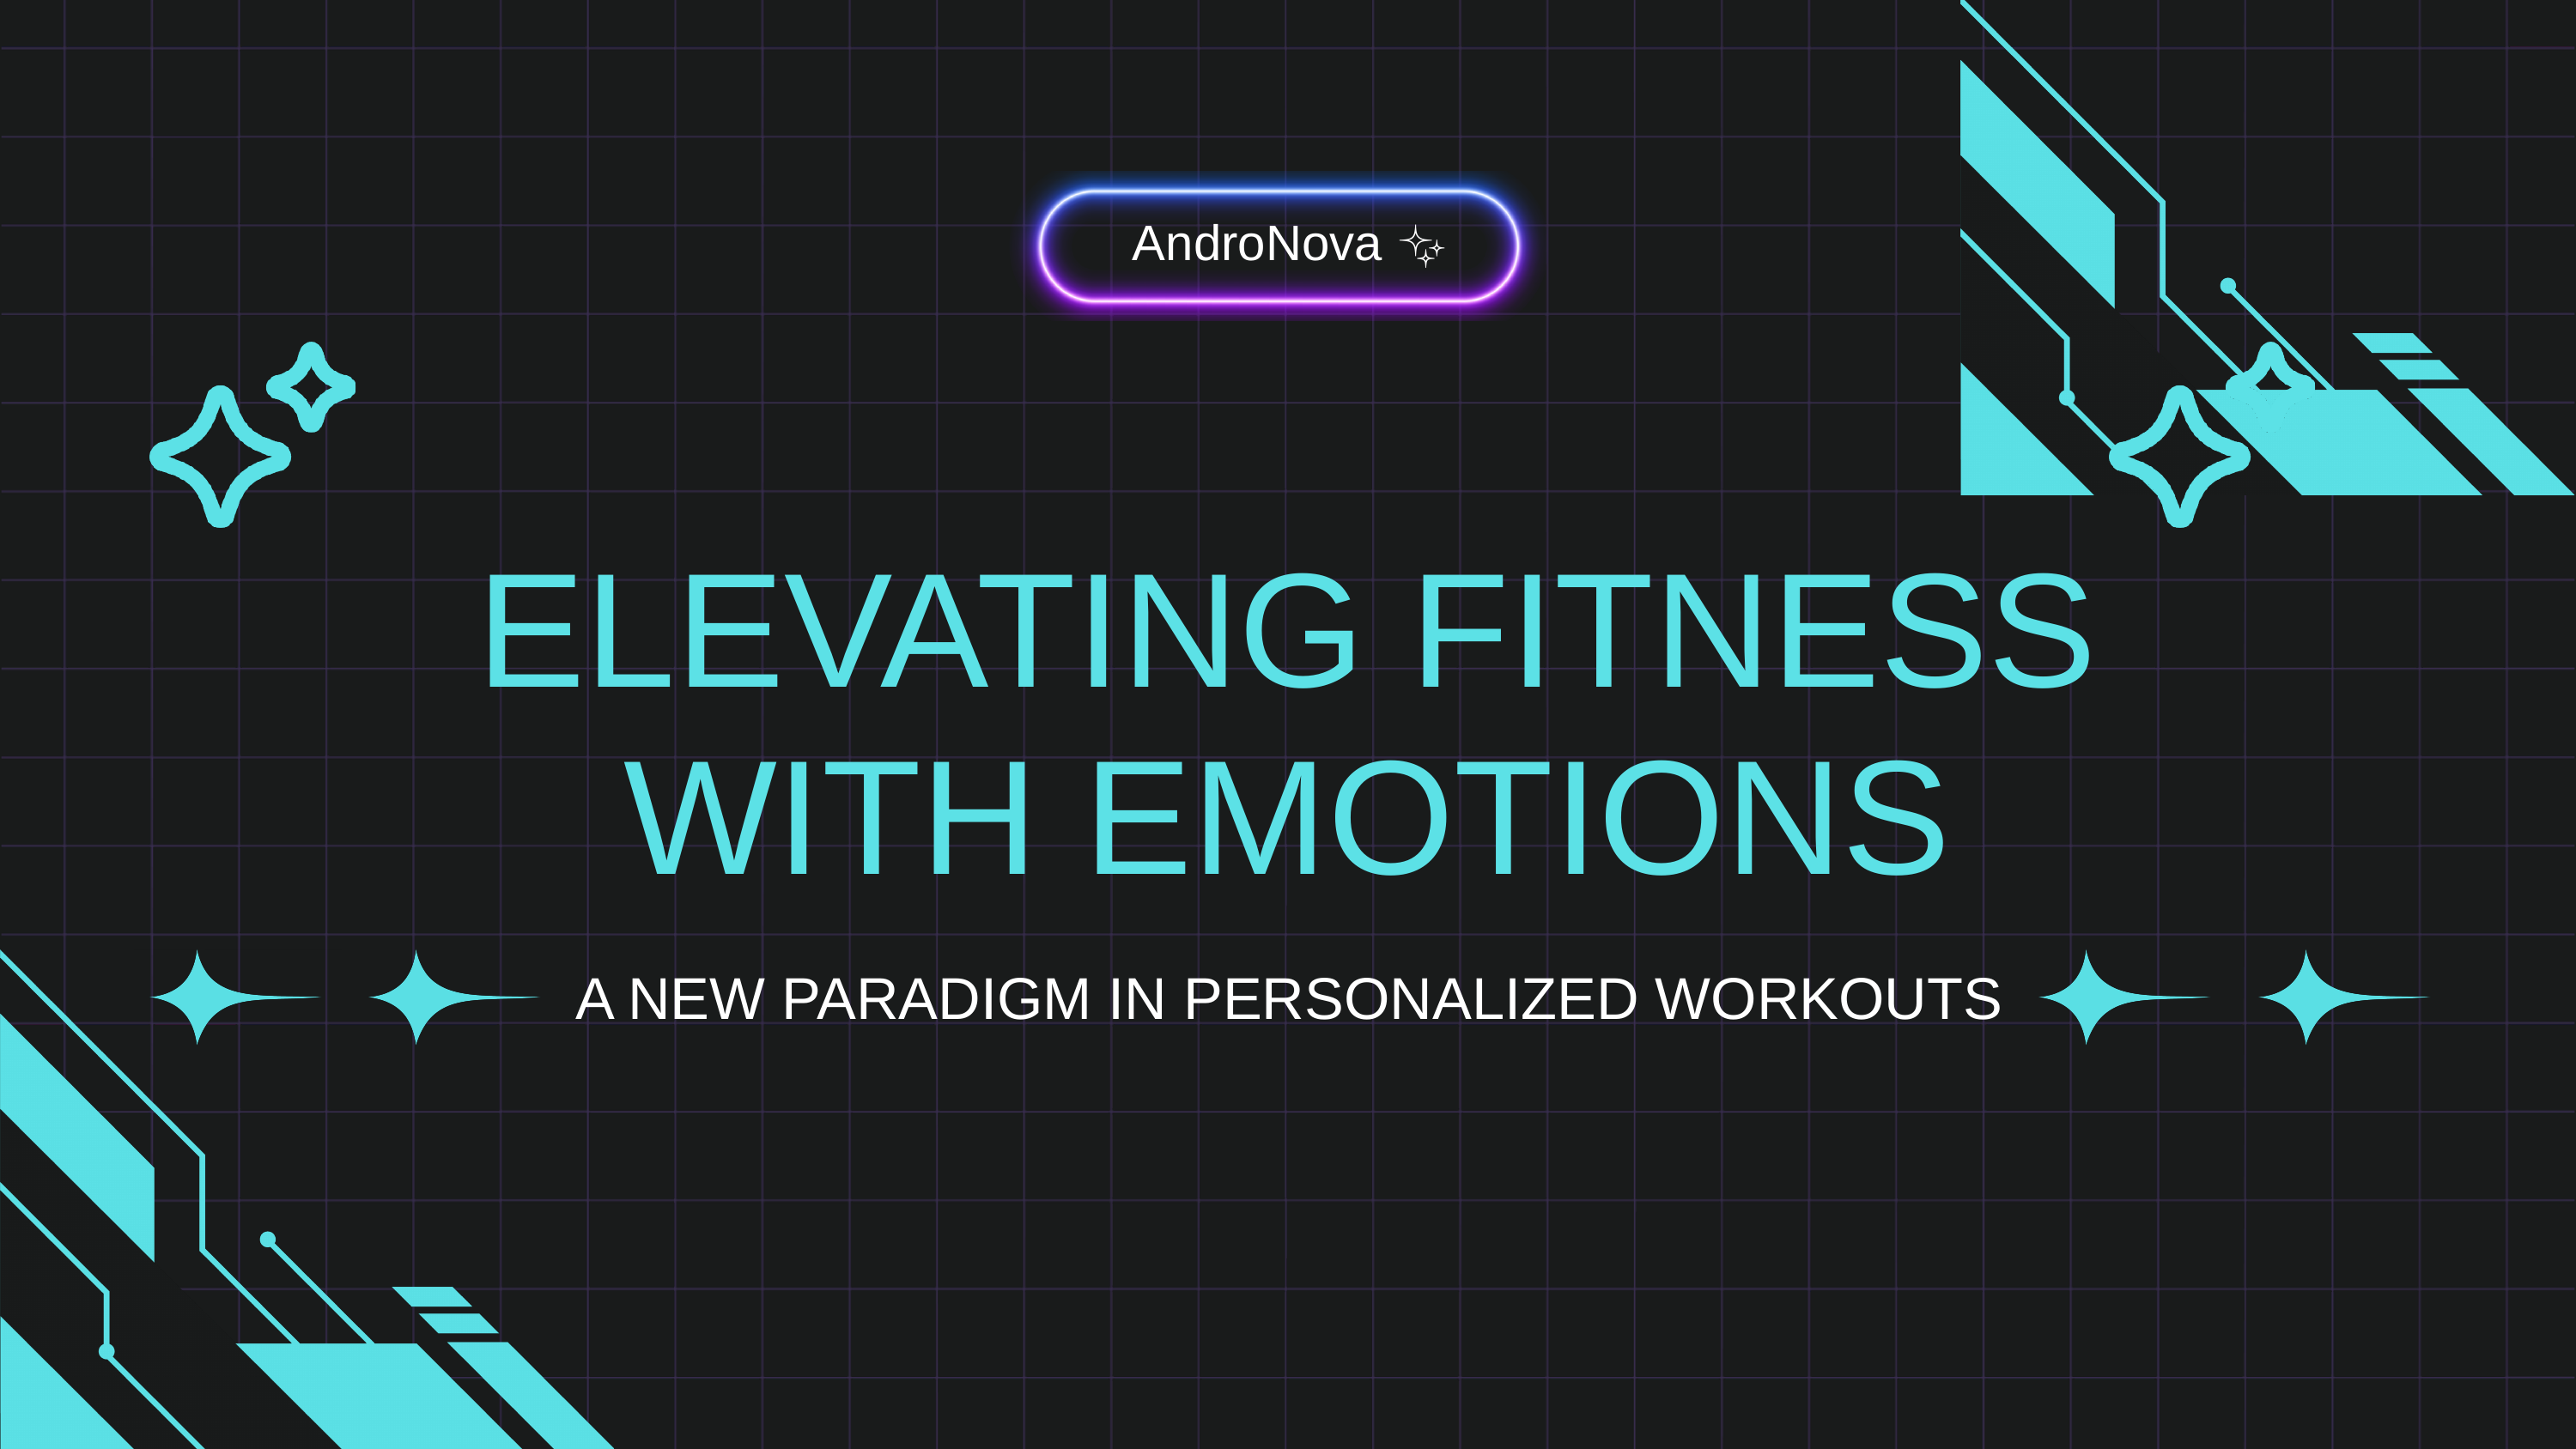

AndroNova ✨

ELEVATING FITNESS WITH EMOTIONS

A NEW PARADIGM IN PERSONALIZED WORKOUTS